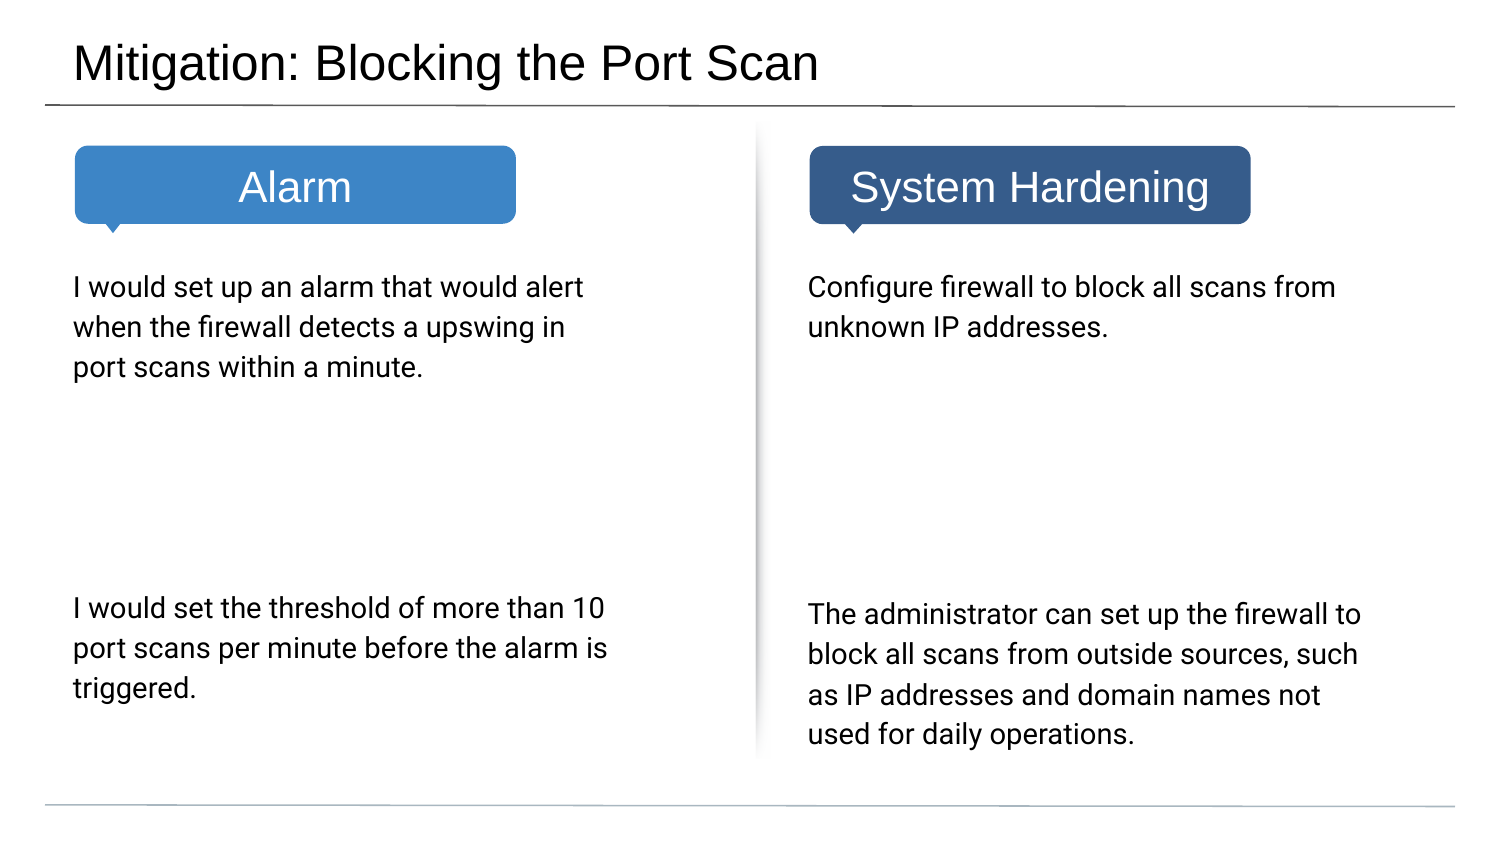

# Mitigation: Blocking the Port Scan
I would set up an alarm that would alert when the firewall detects a upswing in  port scans within a minute.

I would set the threshold of more than 10 port scans per minute before the alarm is triggered.
Configure firewall to block all scans from unknown IP addresses.

The administrator can set up the firewall to block all scans from outside sources, such as IP addresses and domain names not used for daily operations.